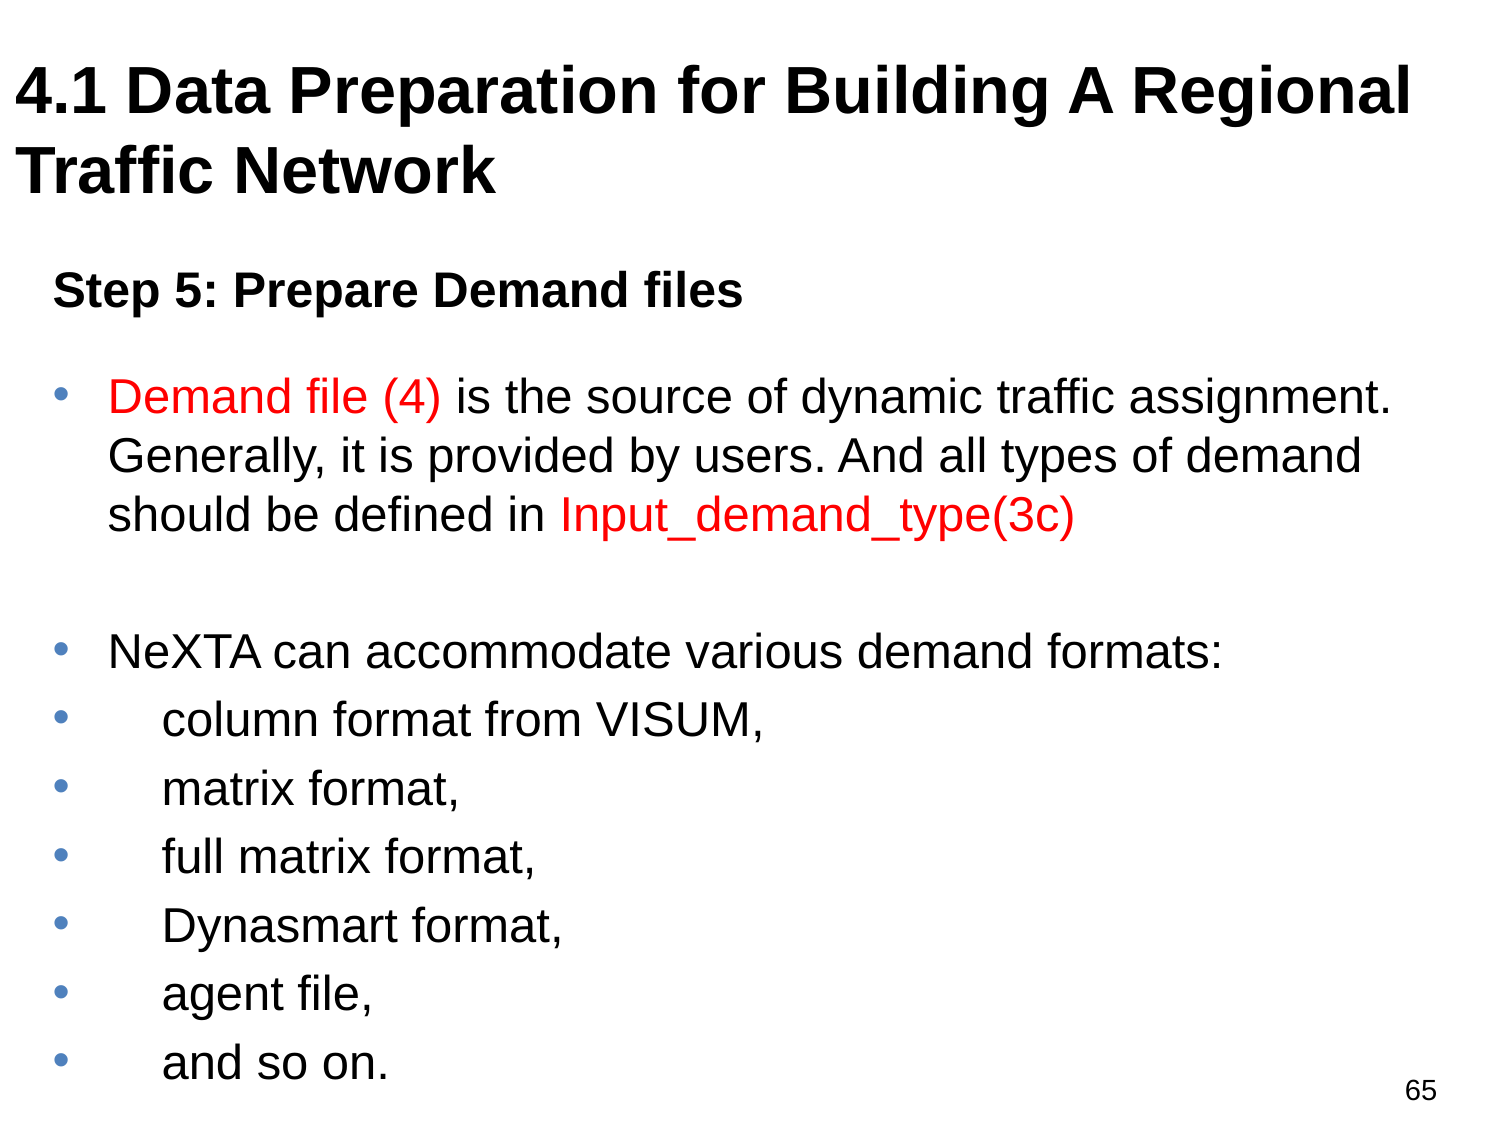

4.1 Data Preparation for Building A Regional Traffic Network
Step 5: Prepare Demand files
Demand file (4) is the source of dynamic traffic assignment. Generally, it is provided by users. And all types of demand should be defined in Input_demand_type(3c)

NeXTA can accommodate various demand formats:
    column format from VISUM,
    matrix format,
    full matrix format,
    Dynasmart format,
    agent file,
    and so on.

65